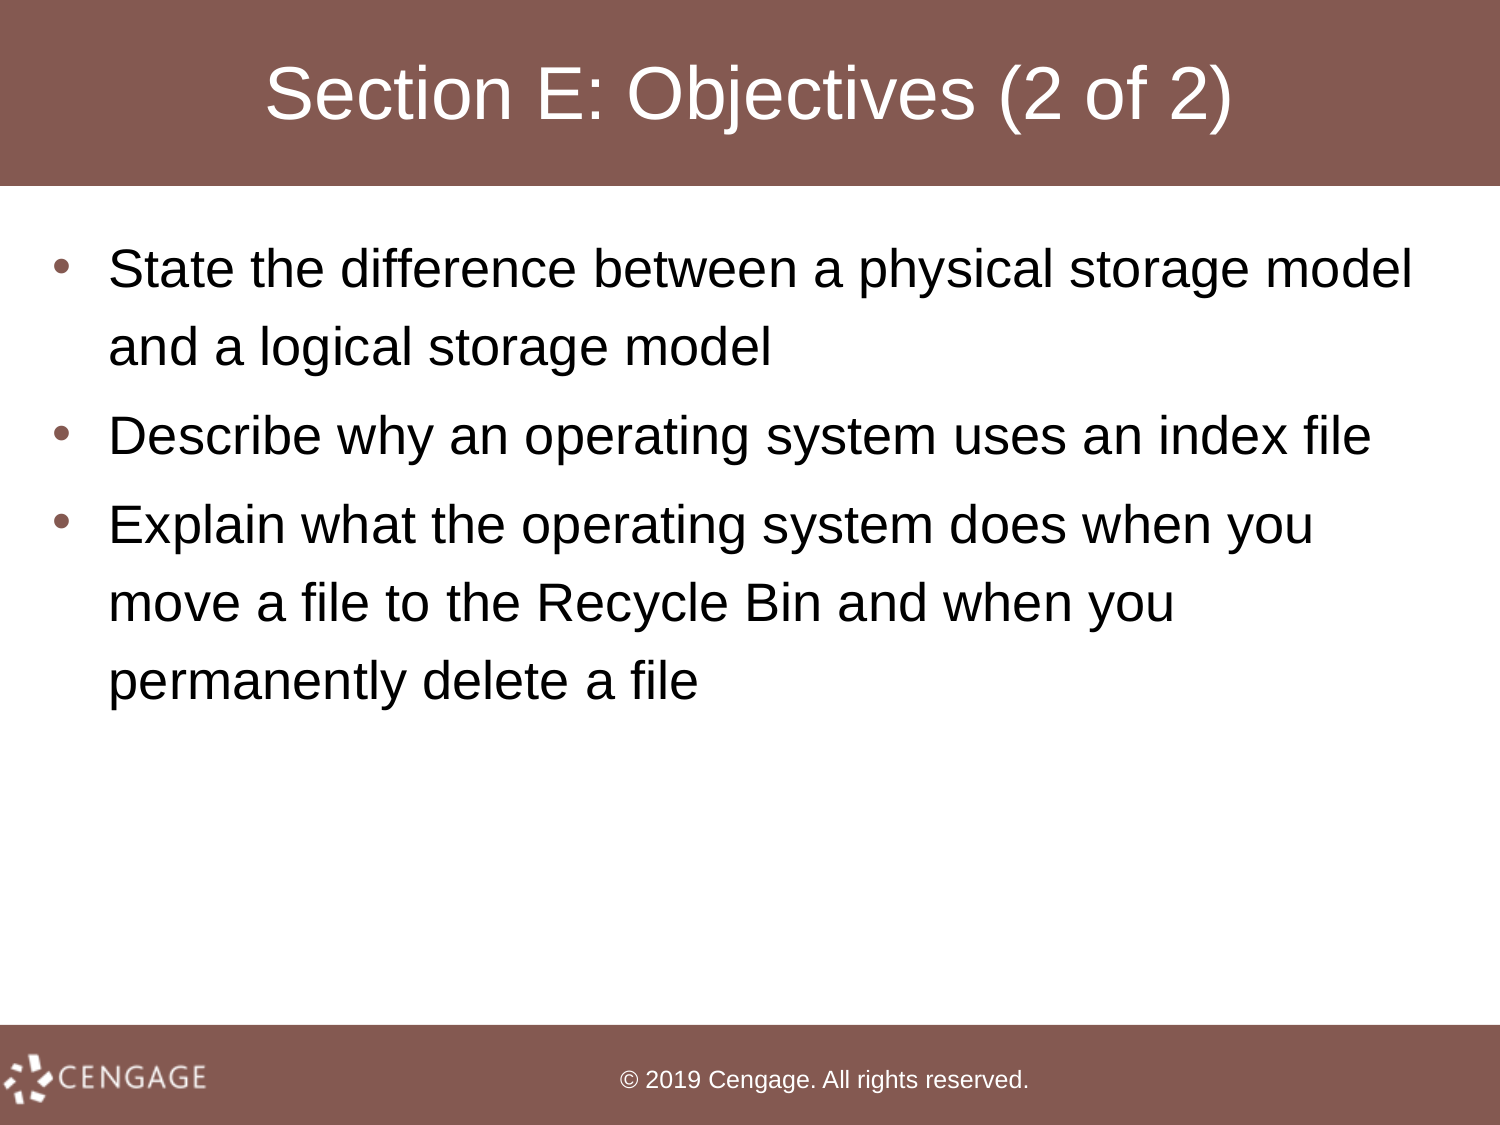

# Section E: Objectives (2 of 2)
State the difference between a physical storage model and a logical storage model
Describe why an operating system uses an index file
Explain what the operating system does when you move a file to the Recycle Bin and when you permanently delete a file